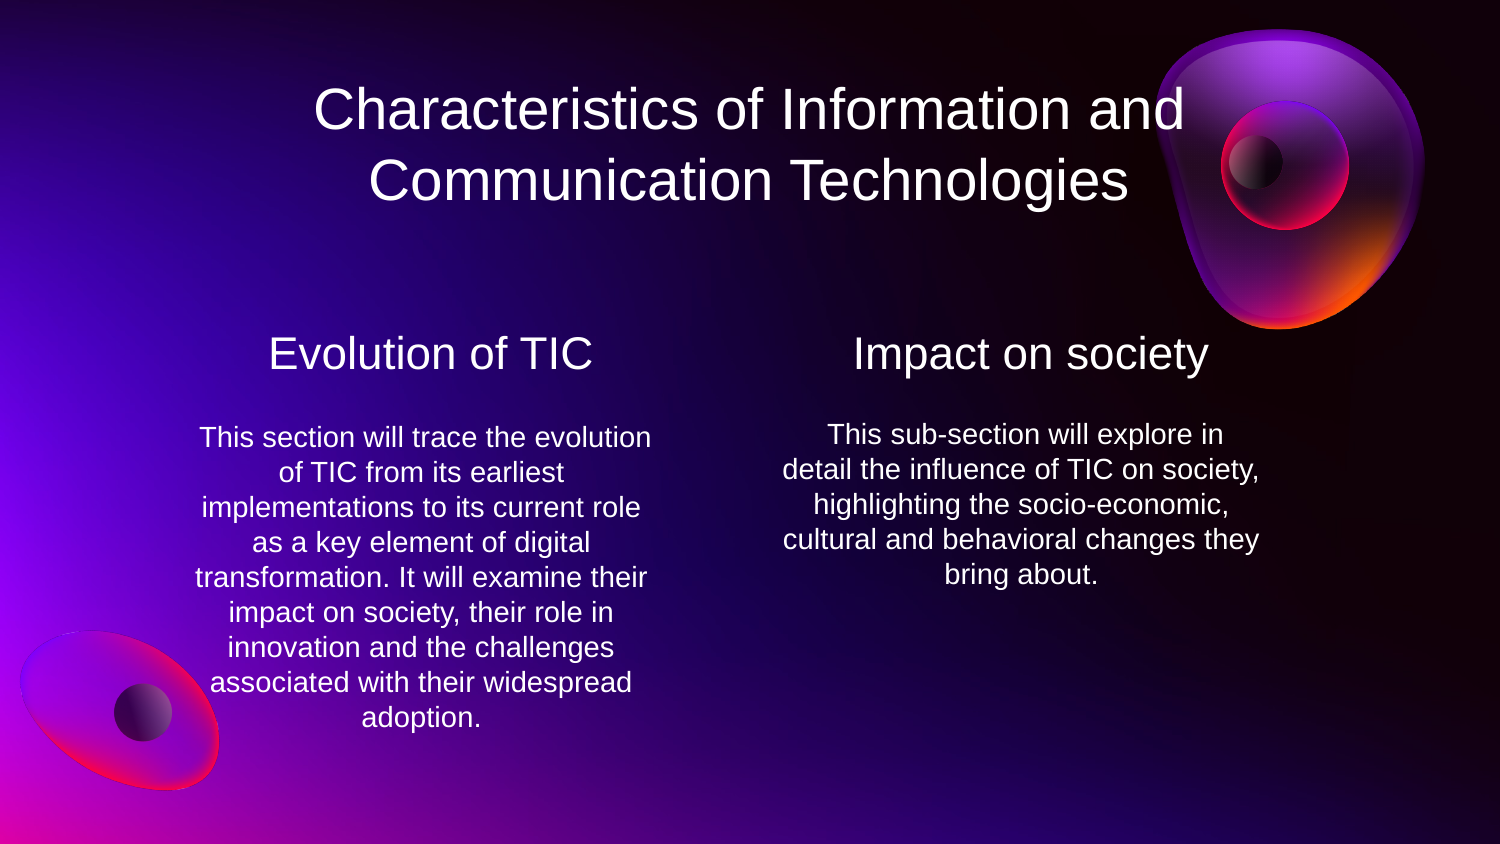

# Characteristics of Information and Communication Technologies
Impact on society
Evolution of TIC
 This sub-section will explore in detail the influence of TIC on society, highlighting the socio-economic, cultural and behavioral changes they bring about.
 This section will trace the evolution of TIC from its earliest implementations to its current role as a key element of digital transformation. It will examine their impact on society, their role in innovation and the challenges associated with their widespread adoption.